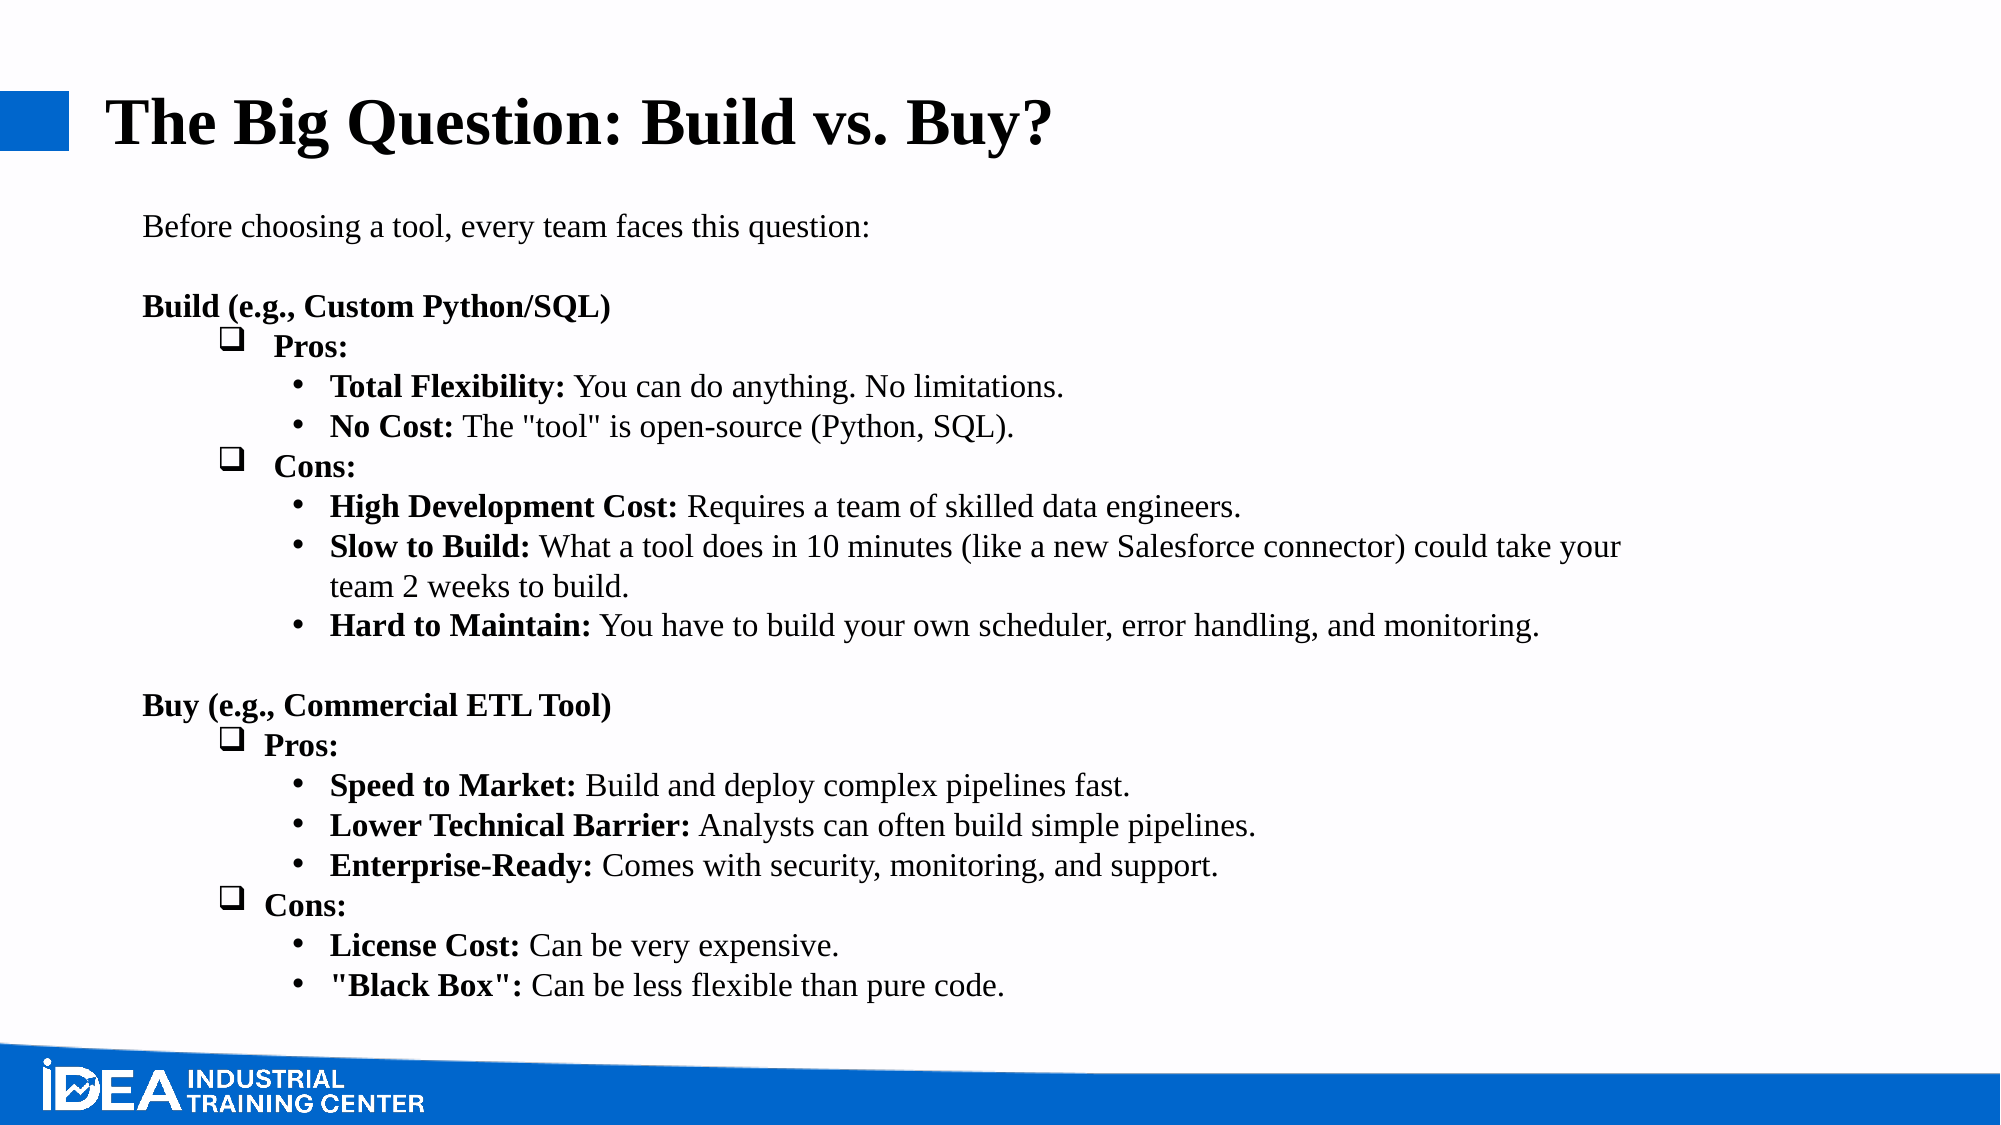

# The Big Question: Build vs. Buy?
Before choosing a tool, every team faces this question:

Build (e.g., Custom Python/SQL)
Pros:
Total Flexibility: You can do anything. No limitations.
No Cost: The "tool" is open-source (Python, SQL).
Cons:
High Development Cost: Requires a team of skilled data engineers.
Slow to Build: What a tool does in 10 minutes (like a new Salesforce connector) could take your team 2 weeks to build.
Hard to Maintain: You have to build your own scheduler, error handling, and monitoring.

Buy (e.g., Commercial ETL Tool)
Pros:
Speed to Market: Build and deploy complex pipelines fast.
Lower Technical Barrier: Analysts can often build simple pipelines.
Enterprise-Ready: Comes with security, monitoring, and support.
Cons:
License Cost: Can be very expensive.
"Black Box": Can be less flexible than pure code.